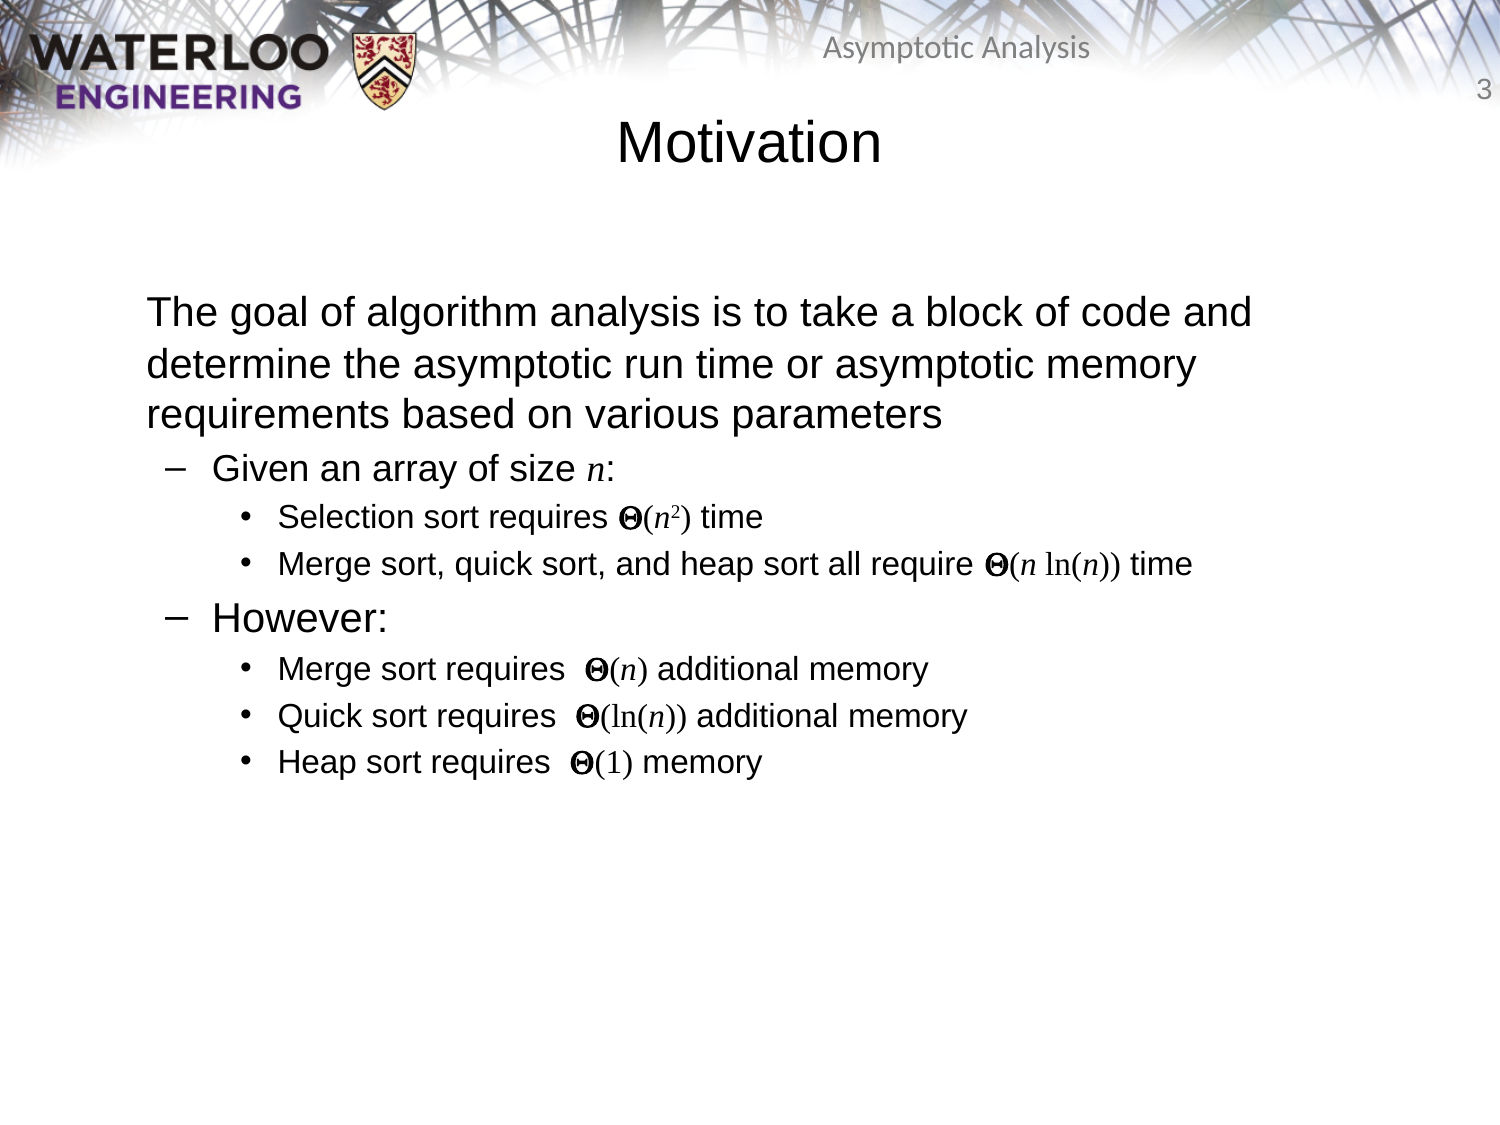

Motivation
	The goal of algorithm analysis is to take a block of code and determine the asymptotic run time or asymptotic memory requirements based on various parameters
Given an array of size n:
Selection sort requires Θ(n2) time
Merge sort, quick sort, and heap sort all require Θ(n ln(n)) time
However:
Merge sort requires  Θ(n) additional memory
Quick sort requires  Θ(ln(n)) additional memory
Heap sort requires  Θ(1) memory